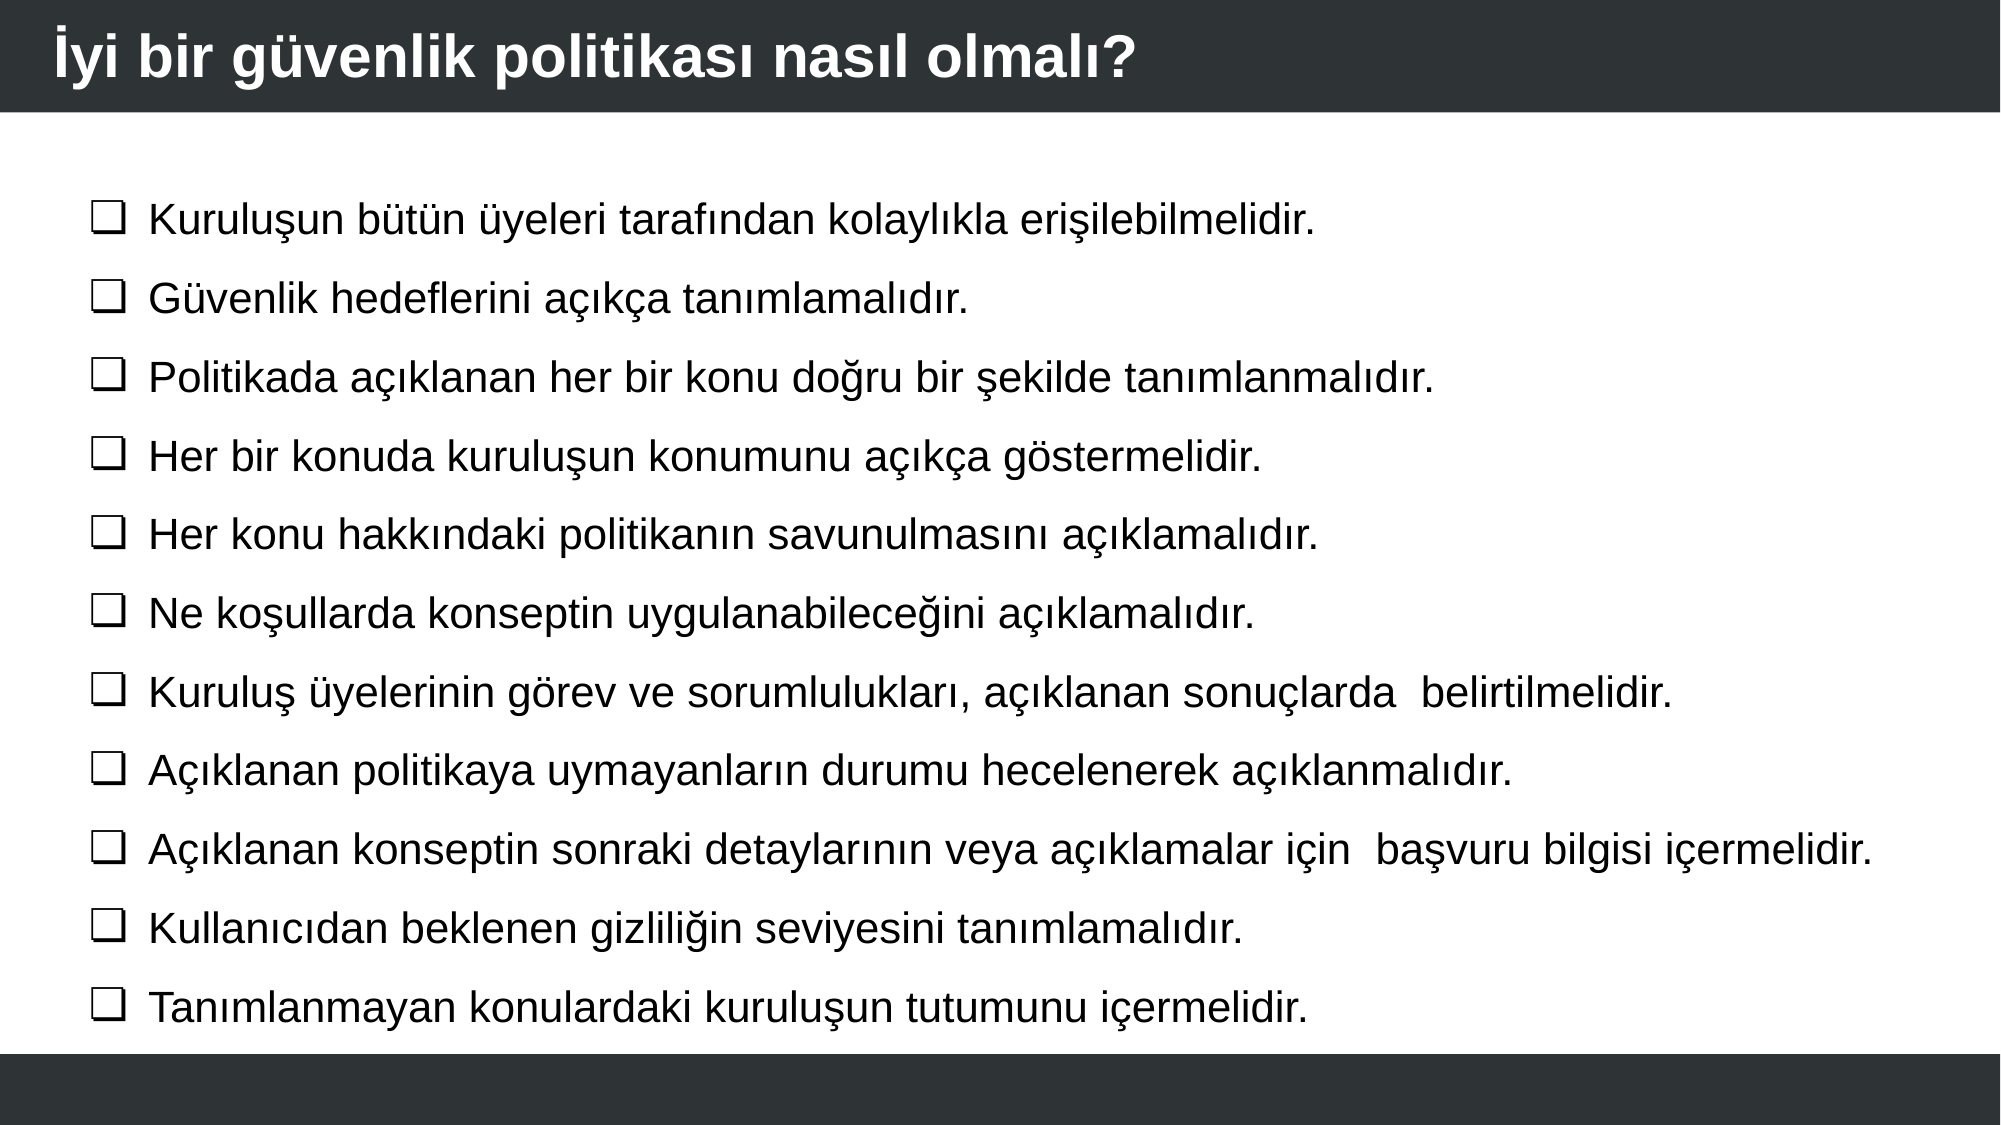

# İyi bir güvenlik politikası nasıl olmalı?
Kuruluşun bütün üyeleri tarafından kolaylıkla erişilebilmelidir.
Güvenlik hedeflerini açıkça tanımlamalıdır.
Politikada açıklanan her bir konu doğru bir şekilde tanımlanmalıdır.
Her bir konuda kuruluşun konumunu açıkça göstermelidir.
Her konu hakkındaki politikanın savunulmasını açıklamalıdır.
Ne koşullarda konseptin uygulanabileceğini açıklamalıdır.
Kuruluş üyelerinin görev ve sorumlulukları, açıklanan sonuçlarda  belirtilmelidir.
Açıklanan politikaya uymayanların durumu hecelenerek açıklanmalıdır.
Açıklanan konseptin sonraki detaylarının veya açıklamalar için  başvuru bilgisi içermelidir.
Kullanıcıdan beklenen gizliliğin seviyesini tanımlamalıdır.
Tanımlanmayan konulardaki kuruluşun tutumunu içermelidir.